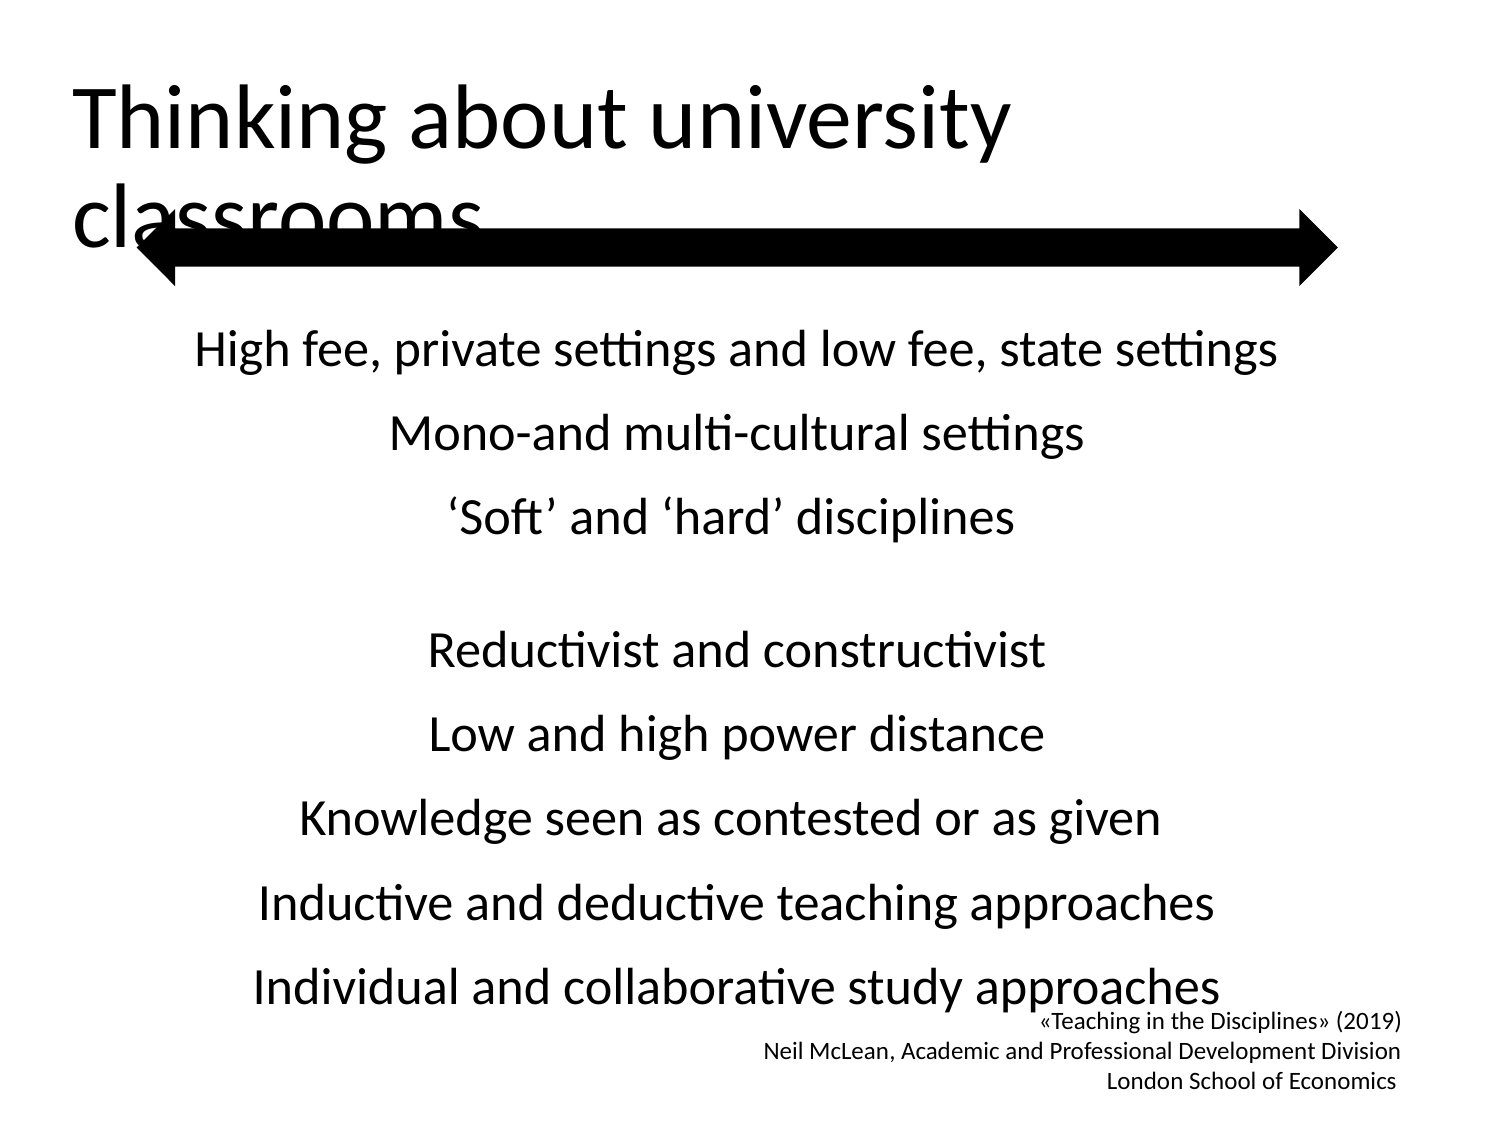

# Thinking about university classrooms

High fee, private settings and low fee, state settings
Mono-and multi-cultural settings
‘Soft’ and ‘hard’ disciplines

Reductivist and constructivist
Low and high power distance
Knowledge seen as contested or as given
Inductive and deductive teaching approaches
Individual and collaborative study approaches

«Teaching in the Disciplines» (2019)
Neil McLean, Academic and Professional Development Division
London School of Economics